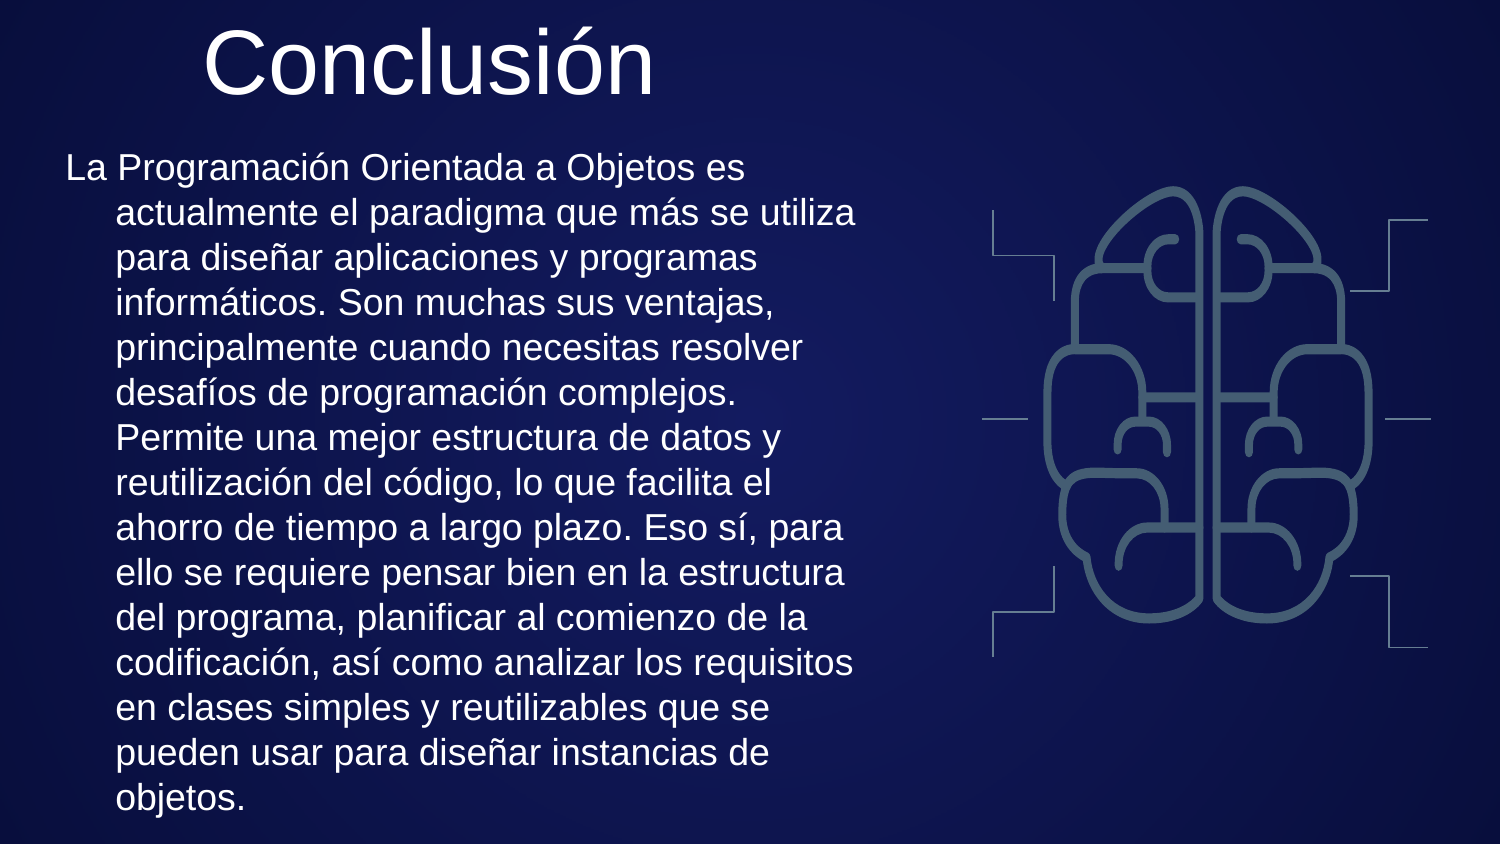

Conclusión
La Programación Orientada a Objetos es actualmente el paradigma que más se utiliza para diseñar aplicaciones y programas informáticos. Son muchas sus ventajas, principalmente cuando necesitas resolver desafíos de programación complejos. Permite una mejor estructura de datos y reutilización del código, lo que facilita el ahorro de tiempo a largo plazo. Eso sí, para ello se requiere pensar bien en la estructura del programa, planificar al comienzo de la codificación, así como analizar los requisitos en clases simples y reutilizables que se pueden usar para diseñar instancias de objetos.